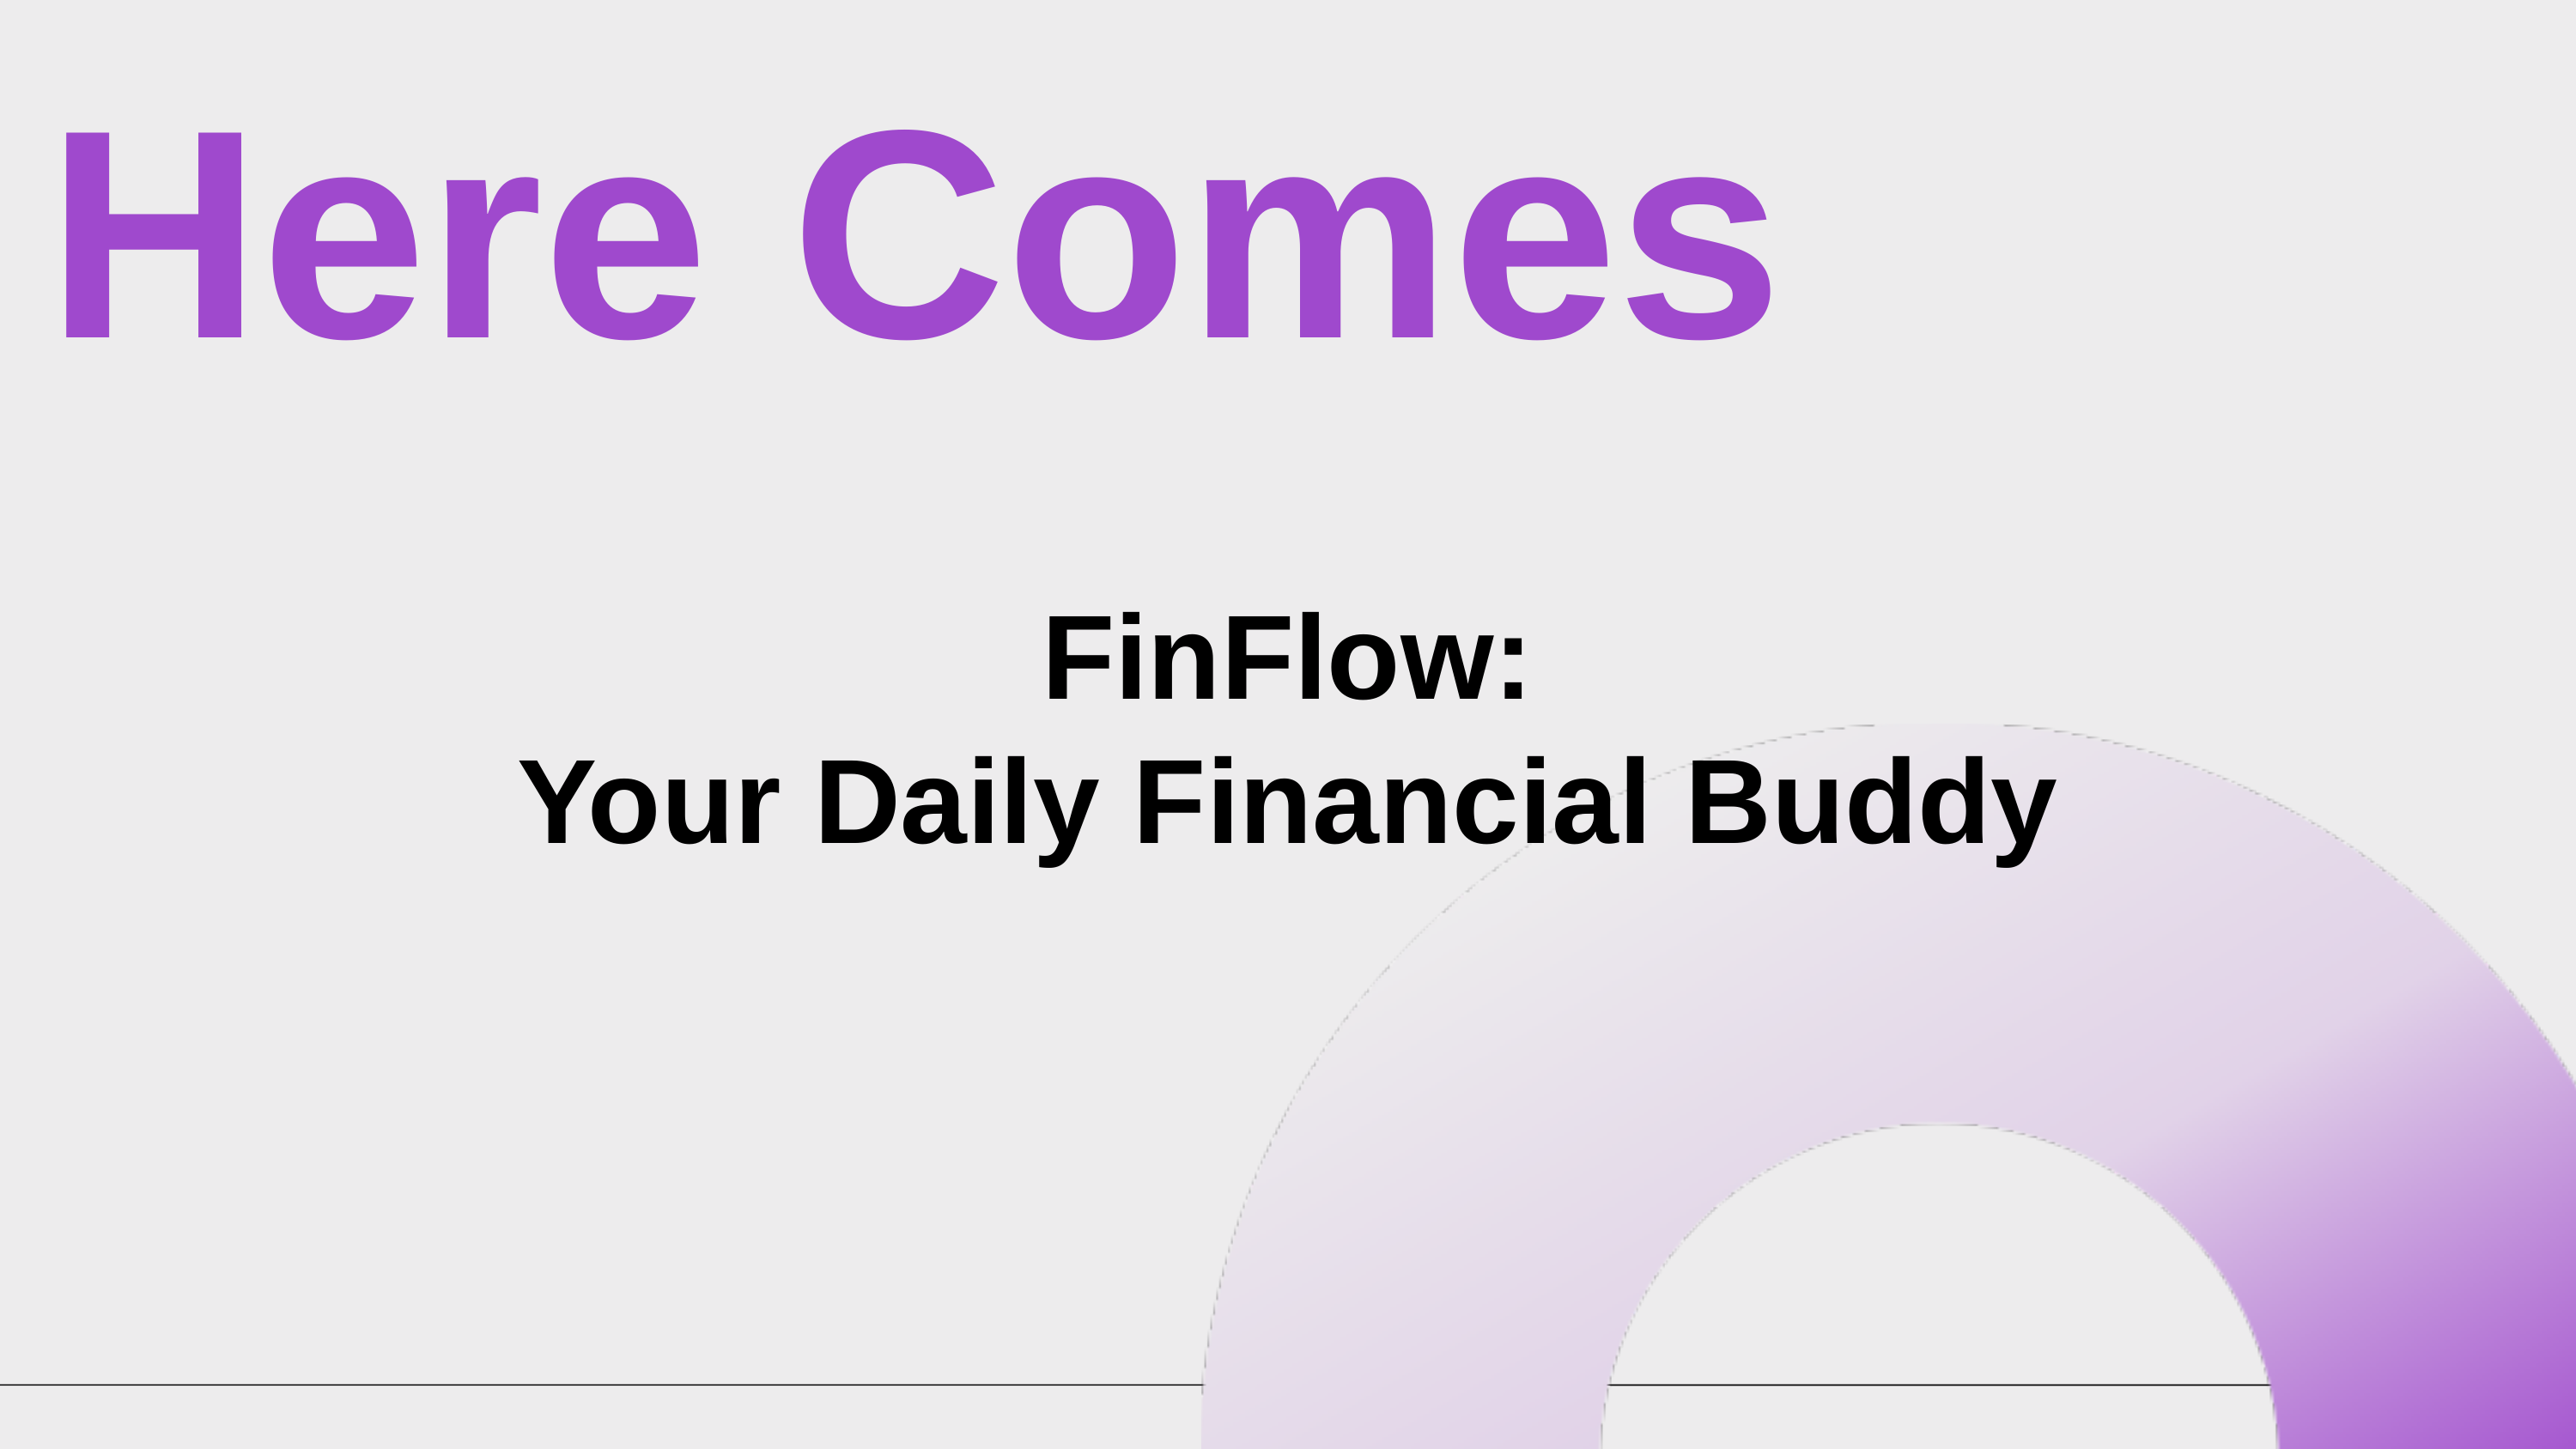

Here Comes
FinFlow:
Your Daily Financial Buddy